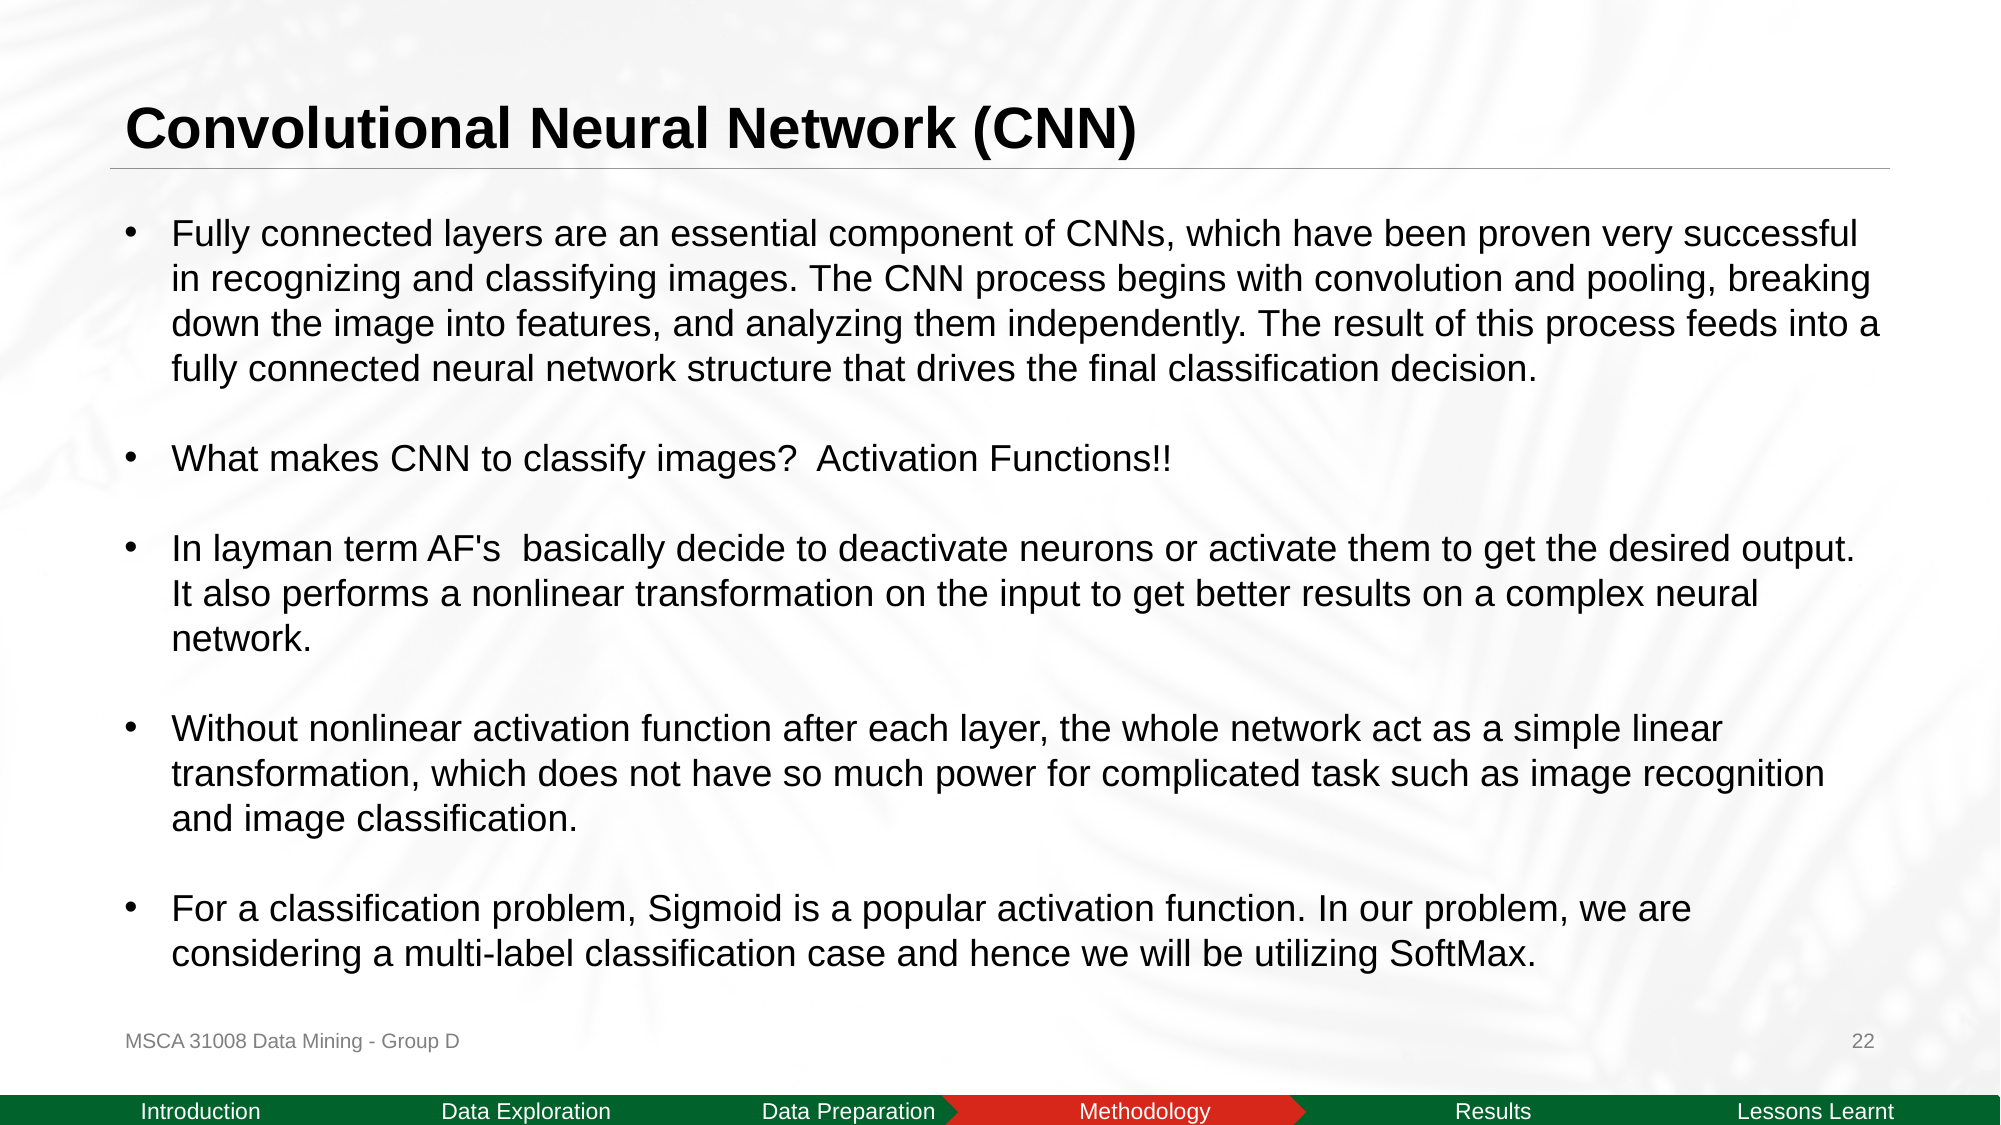

# Convolutional Neural Network (CNN)
Fully connected layers are an essential component of CNNs, which have been proven very successful in recognizing and classifying images. The CNN process begins with convolution and pooling, breaking down the image into features, and analyzing them independently. The result of this process feeds into a fully connected neural network structure that drives the final classification decision.

What makes CNN to classify images?  Activation Functions!!

In layman term AF's  basically decide to deactivate neurons or activate them to get the desired output. It also performs a nonlinear transformation on the input to get better results on a complex neural network.

Without nonlinear activation function after each layer, the whole network act as a simple linear transformation, which does not have so much power for complicated task such as image recognition and image classification.

For a classification problem, Sigmoid is a popular activation function. In our problem, we are considering a multi-label classification case and hence we will be utilizing SoftMax.

MSCA 31008 Data Mining - Group D
22
Introduction
Data Exploration
Data Preparation
Methodology
Results
Lessons Learnt